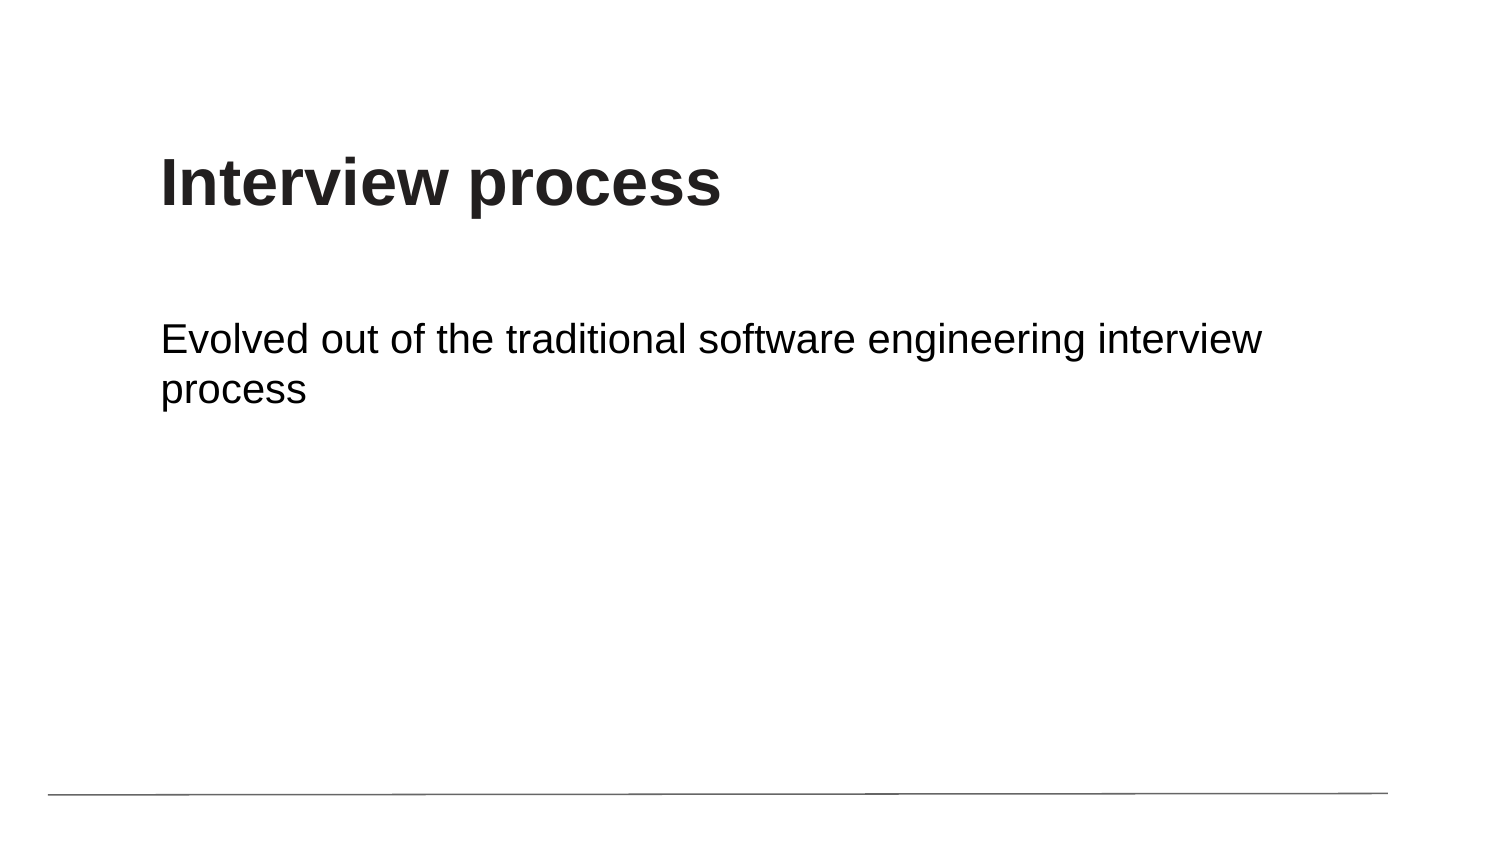

Interview process
Evolved out of the traditional software engineering interview process